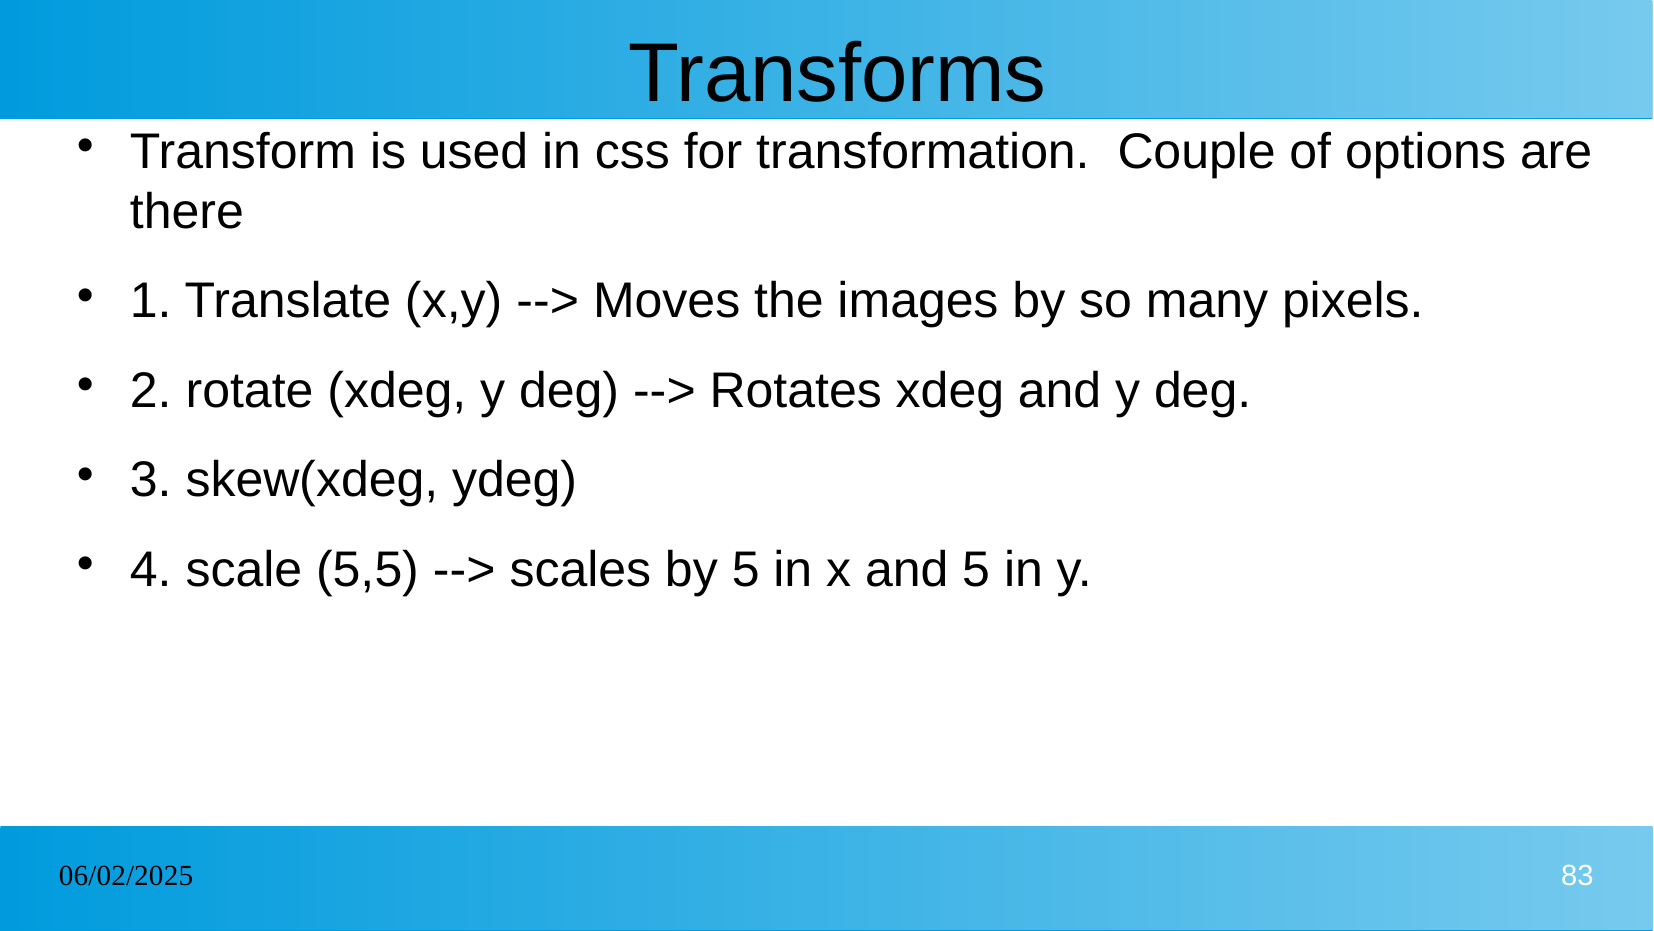

# Transforms
Transform is used in css for transformation.  Couple of options are there
1. Translate (x,y) --> Moves the images by so many pixels.
2. rotate (xdeg, y deg) --> Rotates xdeg and y deg.
3. skew(xdeg, ydeg)
4. scale (5,5) --> scales by 5 in x and 5 in y.
06/02/2025
83